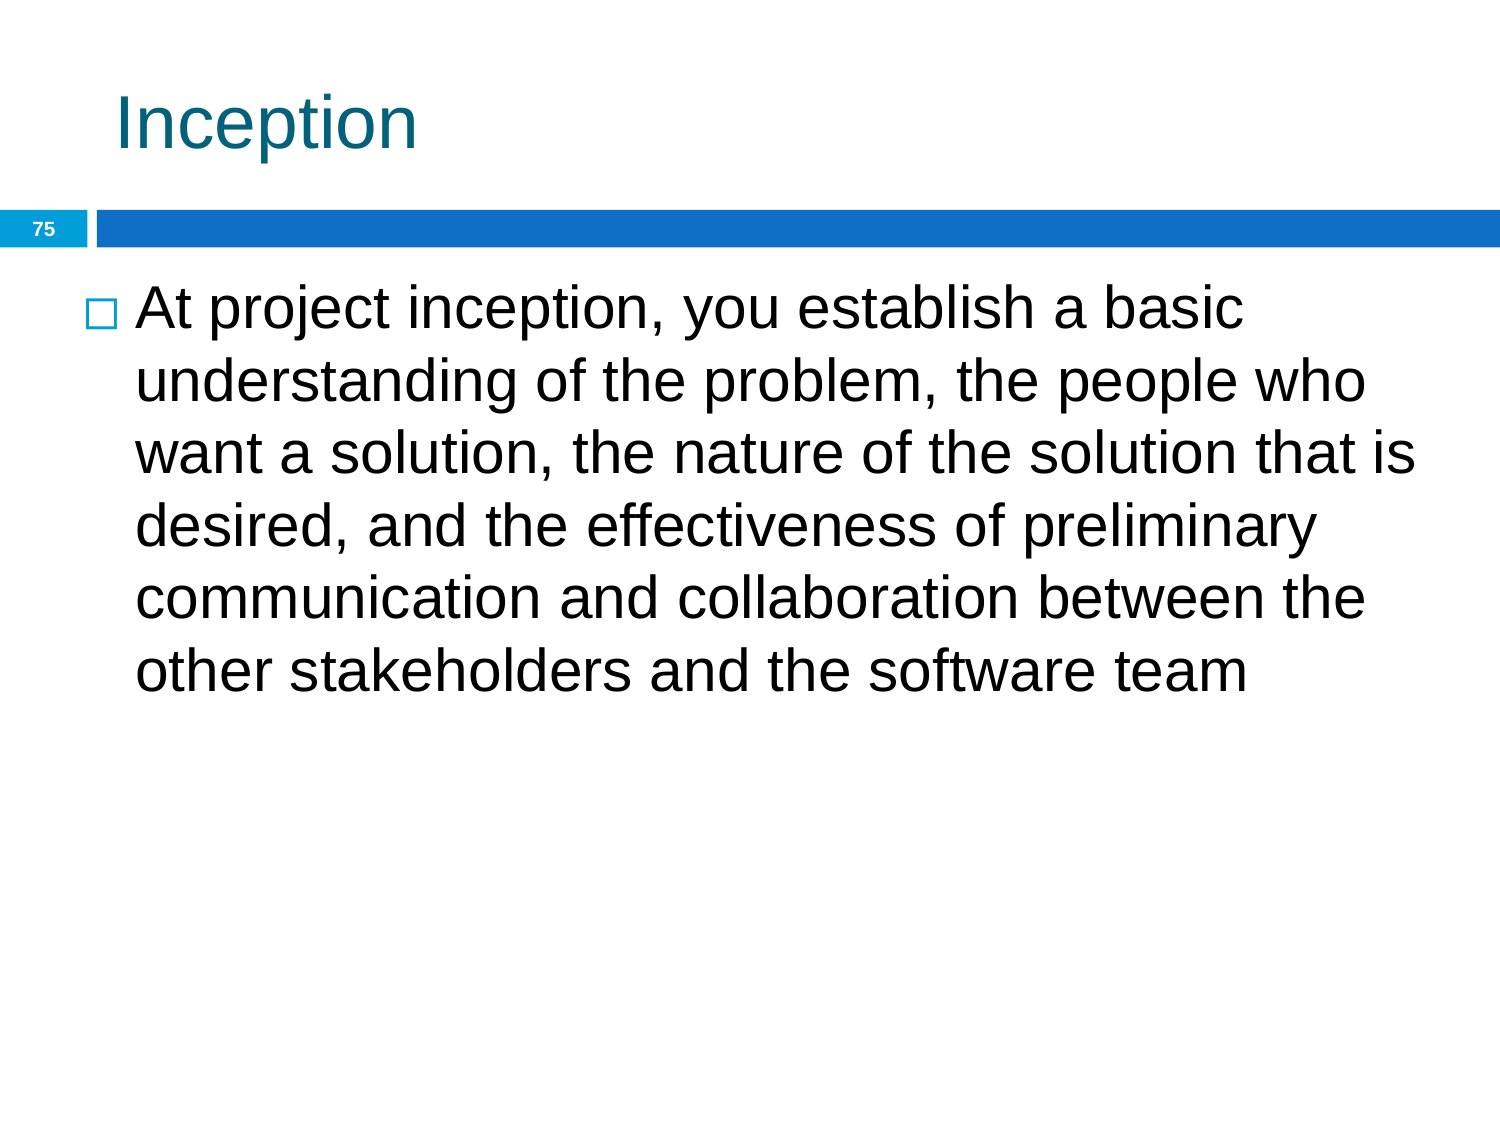

# Inception
75
At project inception, you establish a basic understanding of the problem, the people who want a solution, the nature of the solution that is desired, and the effectiveness of preliminary communication and collaboration between the other stakeholders and the software team